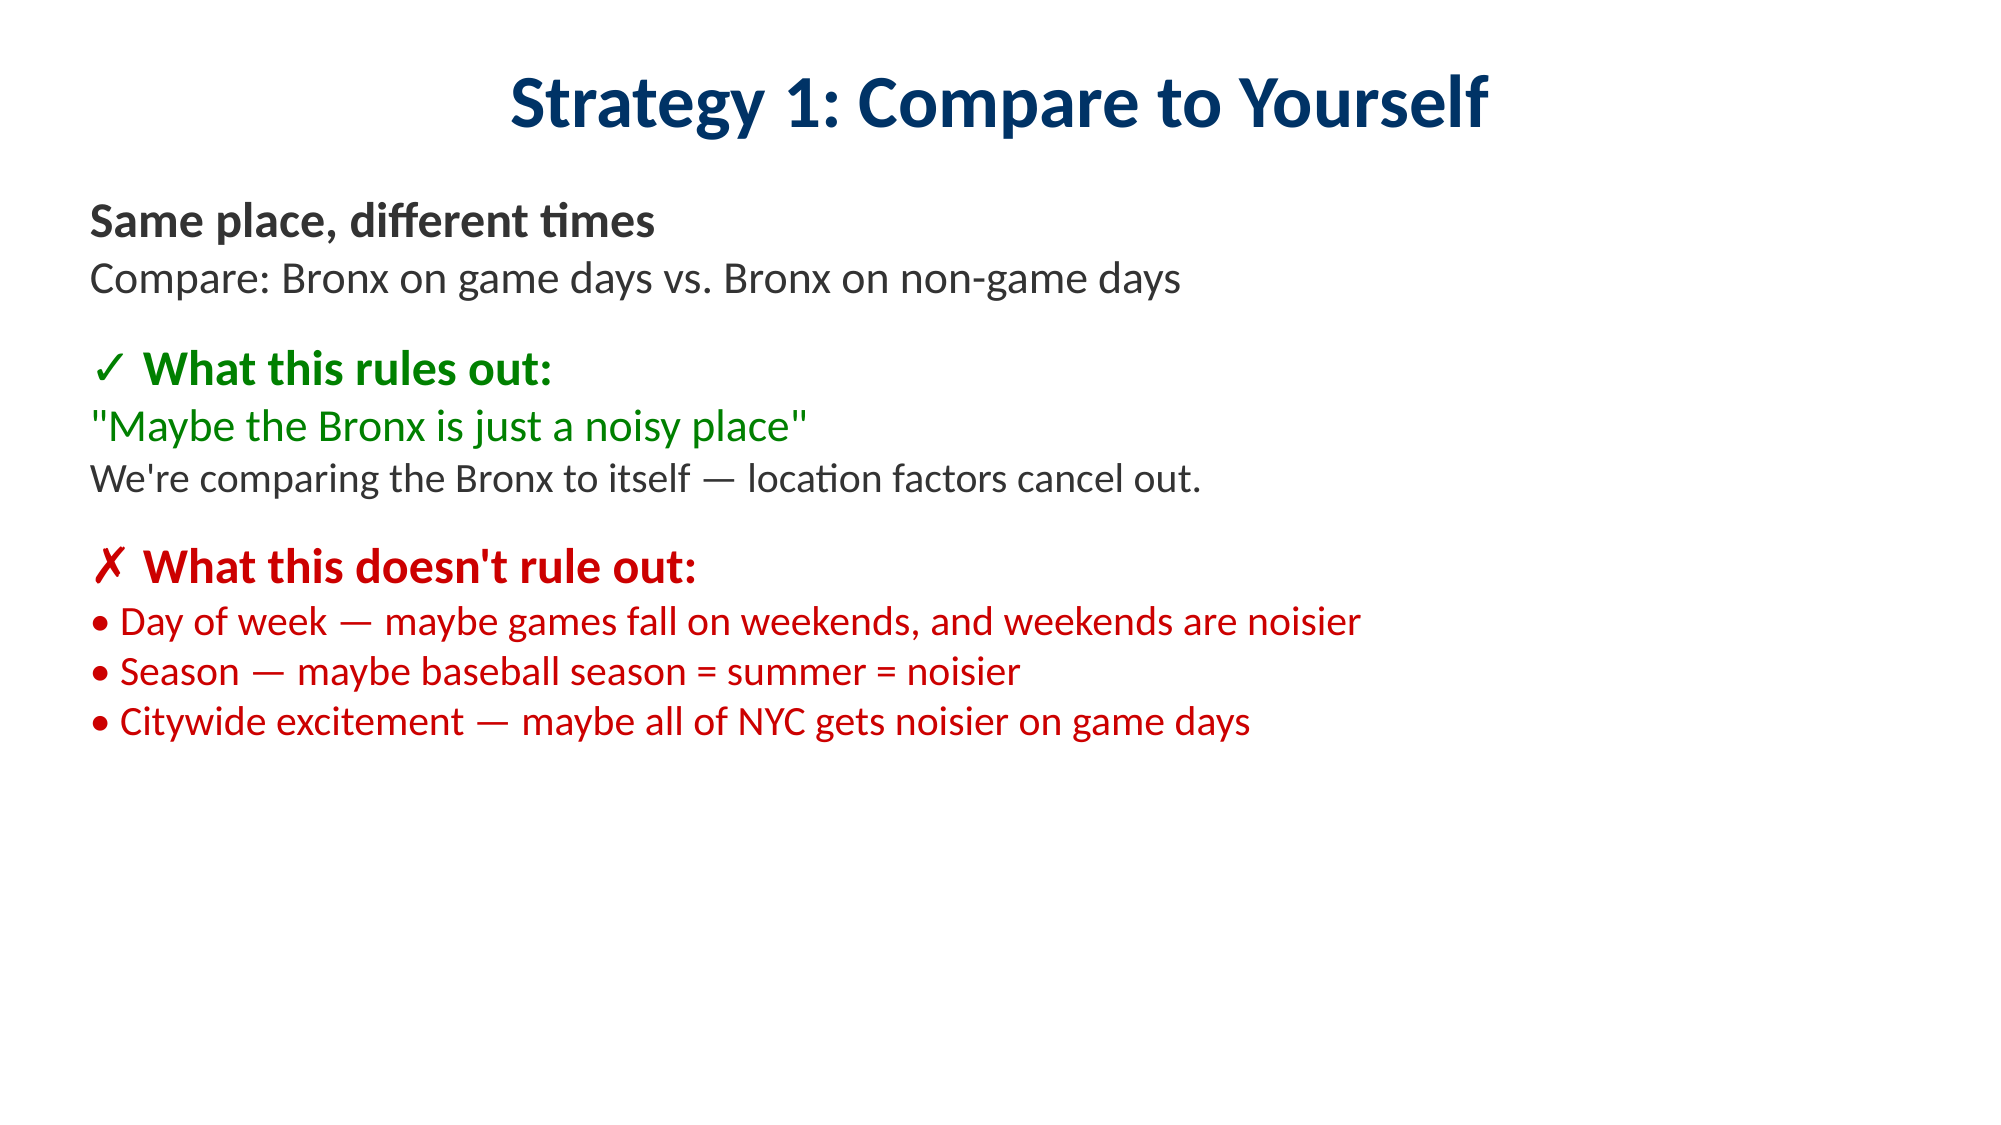

Strategy 1: Compare to Yourself
Same place, different times
Compare: Bronx on game days vs. Bronx on non-game days
✓ What this rules out:
"Maybe the Bronx is just a noisy place"
We're comparing the Bronx to itself — location factors cancel out.
✗ What this doesn't rule out:
• Day of week — maybe games fall on weekends, and weekends are noisier
• Season — maybe baseball season = summer = noisier
• Citywide excitement — maybe all of NYC gets noisier on game days